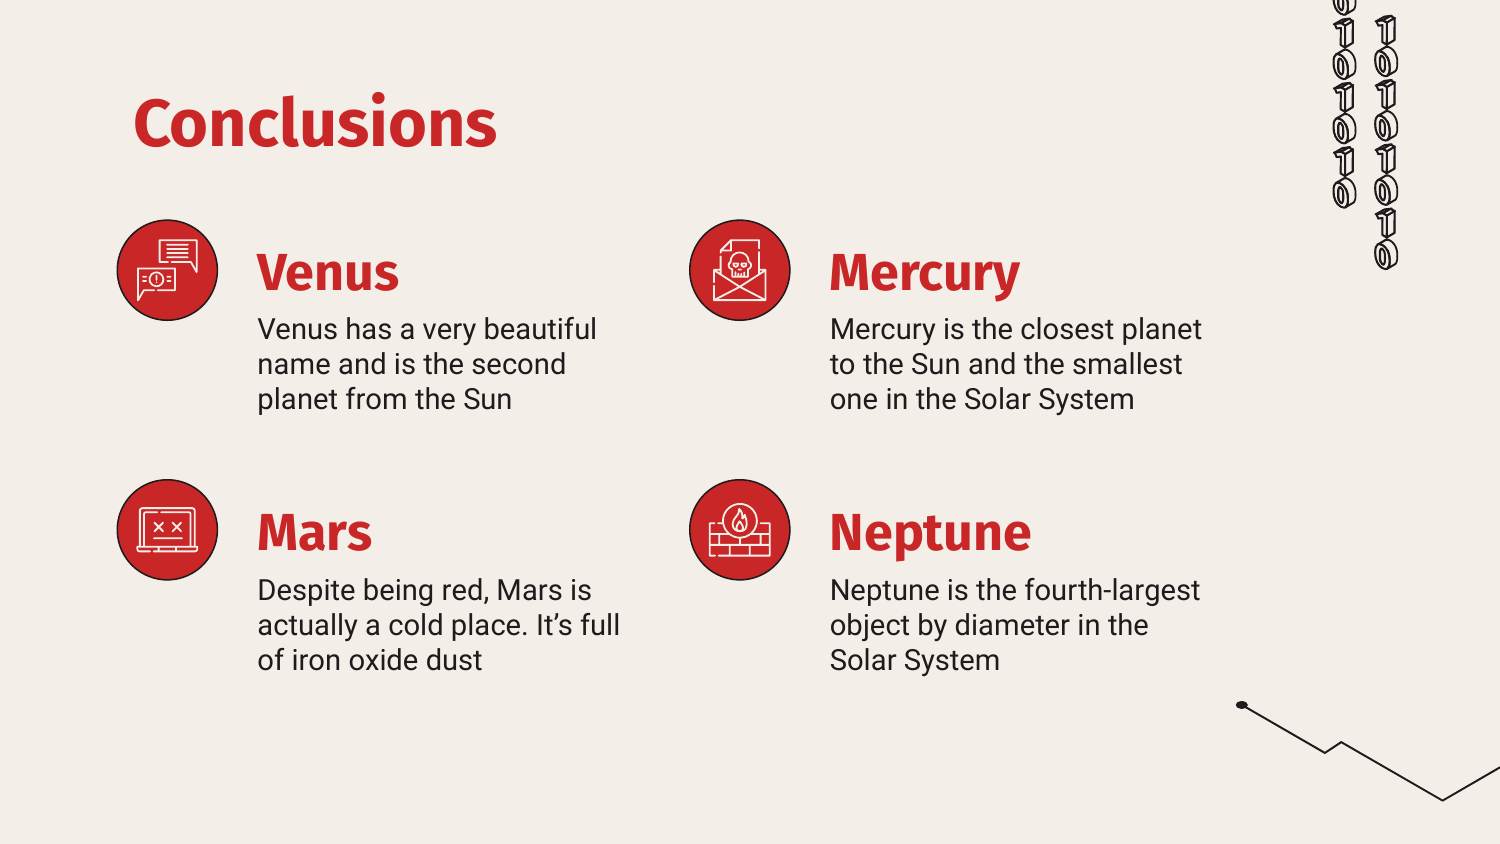

# Conclusions

Venus
Mercury
Venus has a very beautiful name and is the second planet from the Sun
Mercury is the closest planet to the Sun and the smallest one in the Solar System

Mars
Neptune

Despite being red, Mars is actually a cold place. It’s full of iron oxide dust
Neptune is the fourth-largest object by diameter in the Solar System